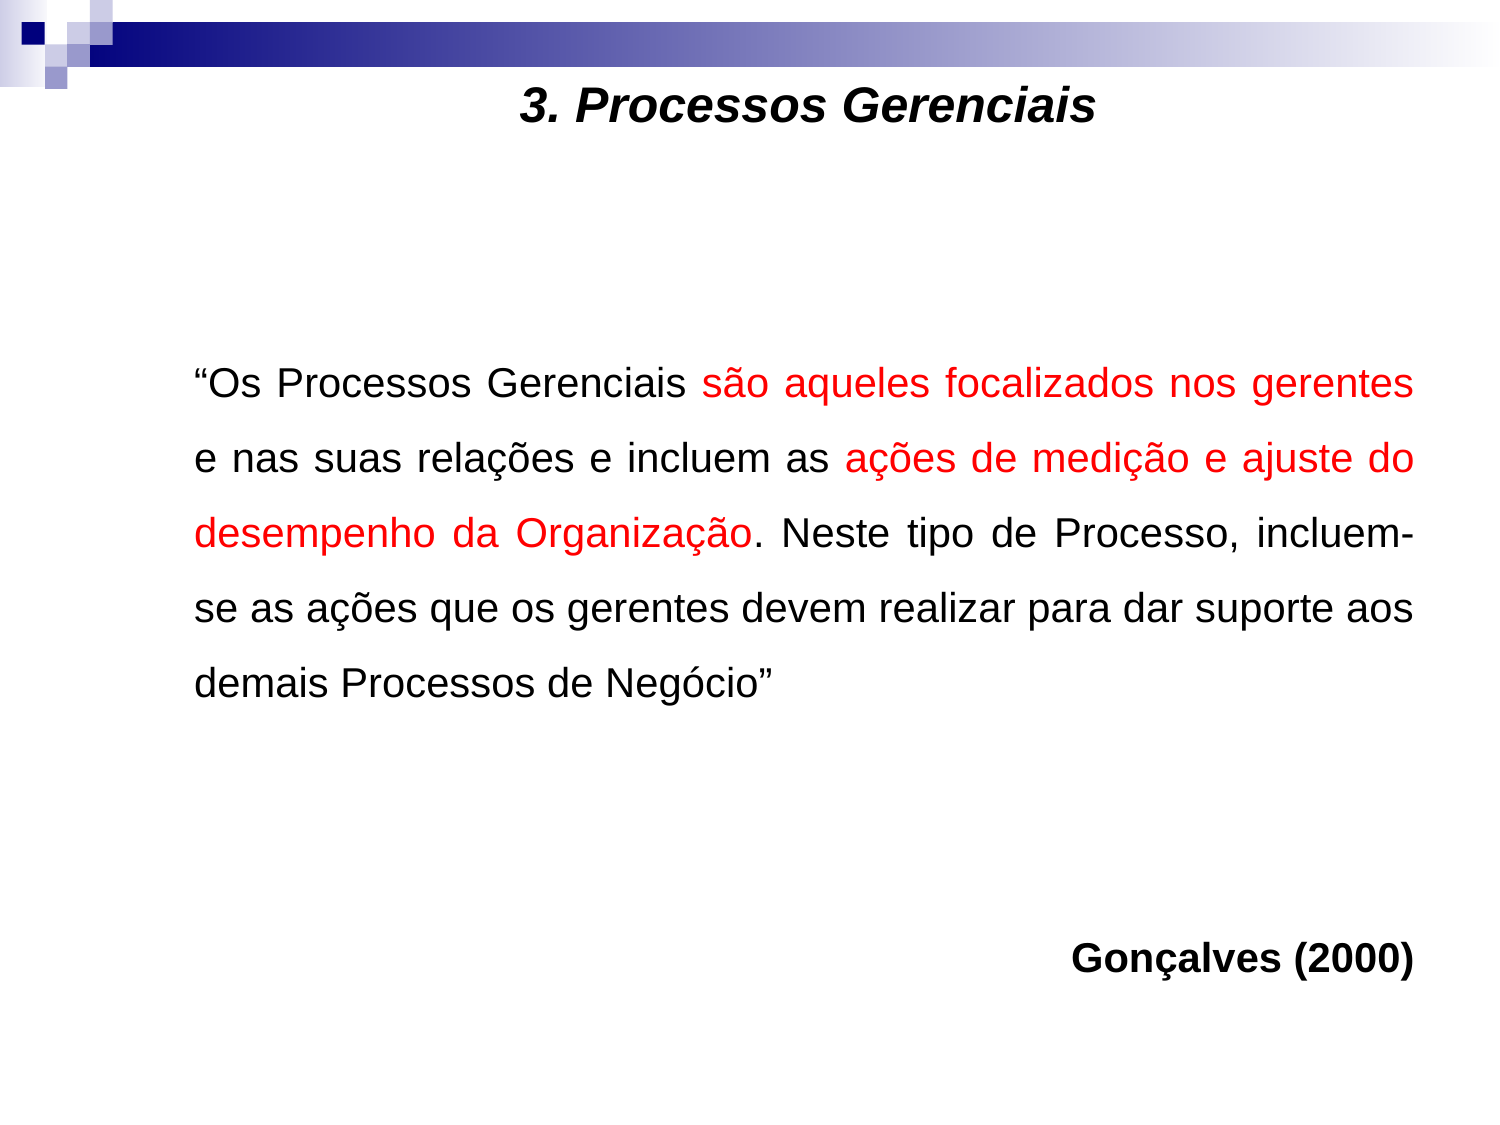

# 3. Processos Gerenciais

	“Os Processos Gerenciais são aqueles focalizados nos gerentes e nas suas relações e incluem as ações de medição e ajuste do desempenho da Organização. Neste tipo de Processo, incluem-se as ações que os gerentes devem realizar para dar suporte aos demais Processos de Negócio”

Gonçalves (2000)